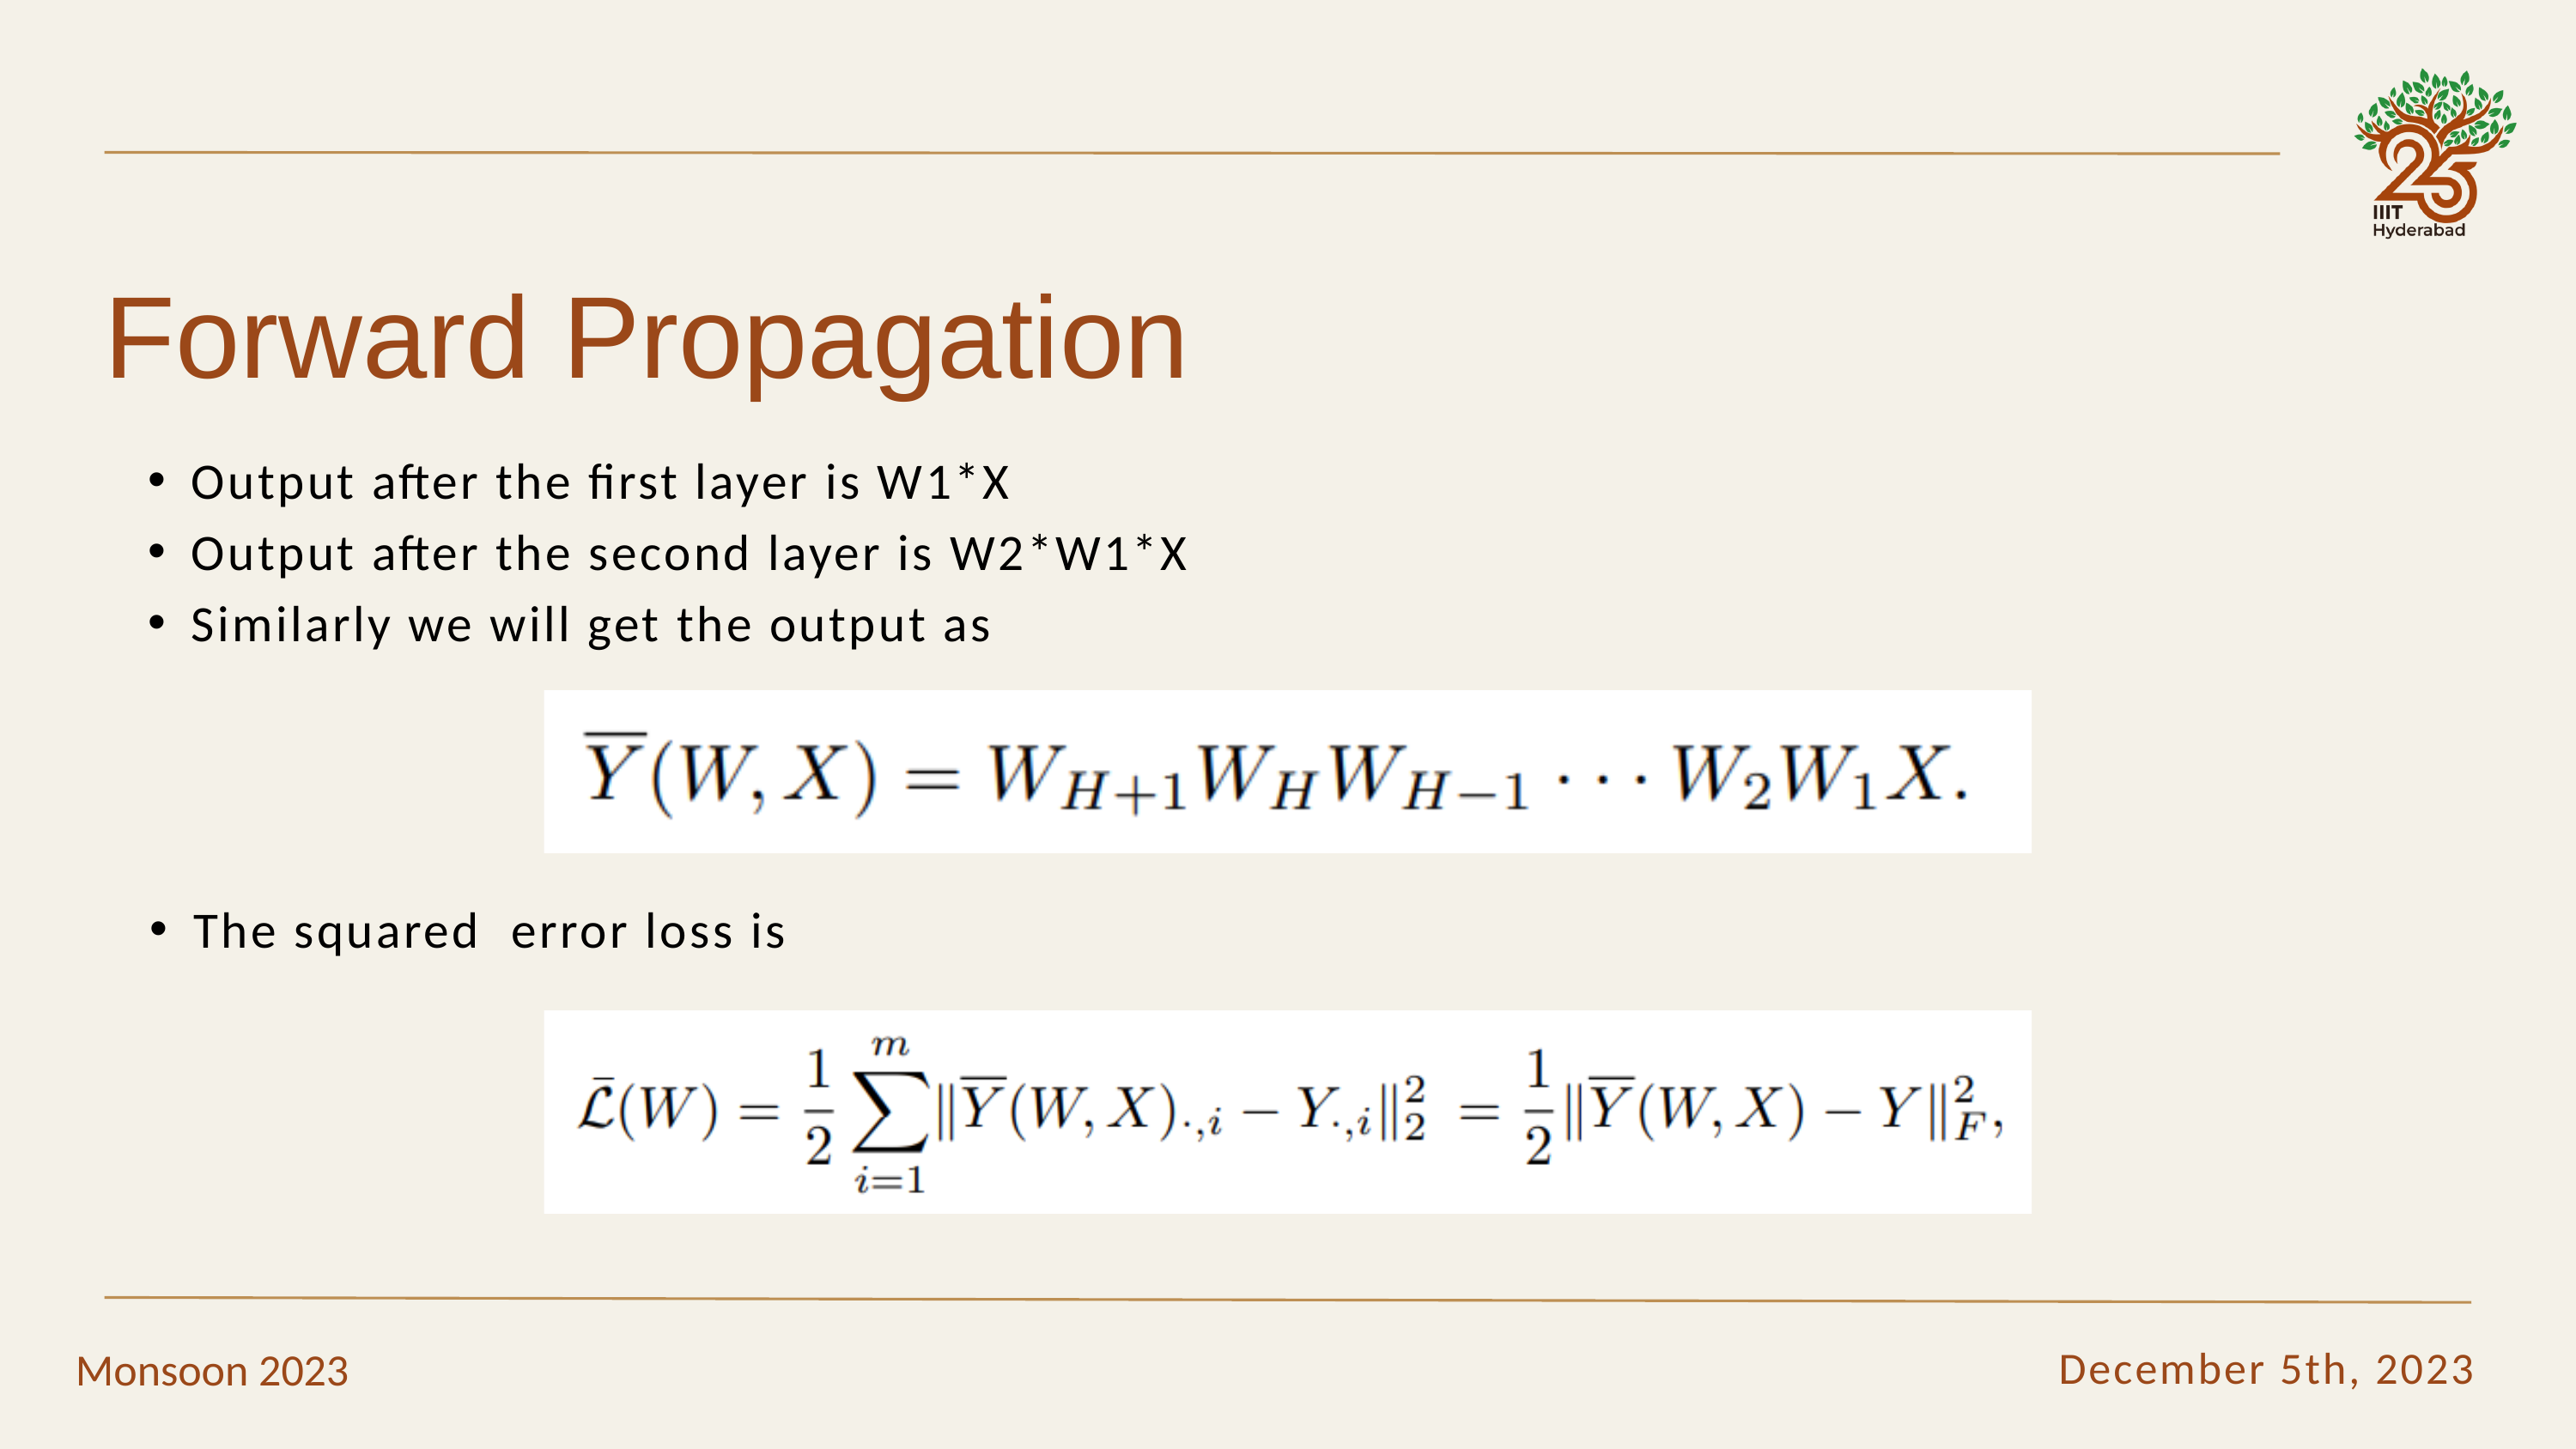

Forward Propagation
Output after the first layer is W1*X
Output after the second layer is W2*W1*X
Similarly we will get the output as

The squared  error loss is

December 5th, 2023
Monsoon 2023